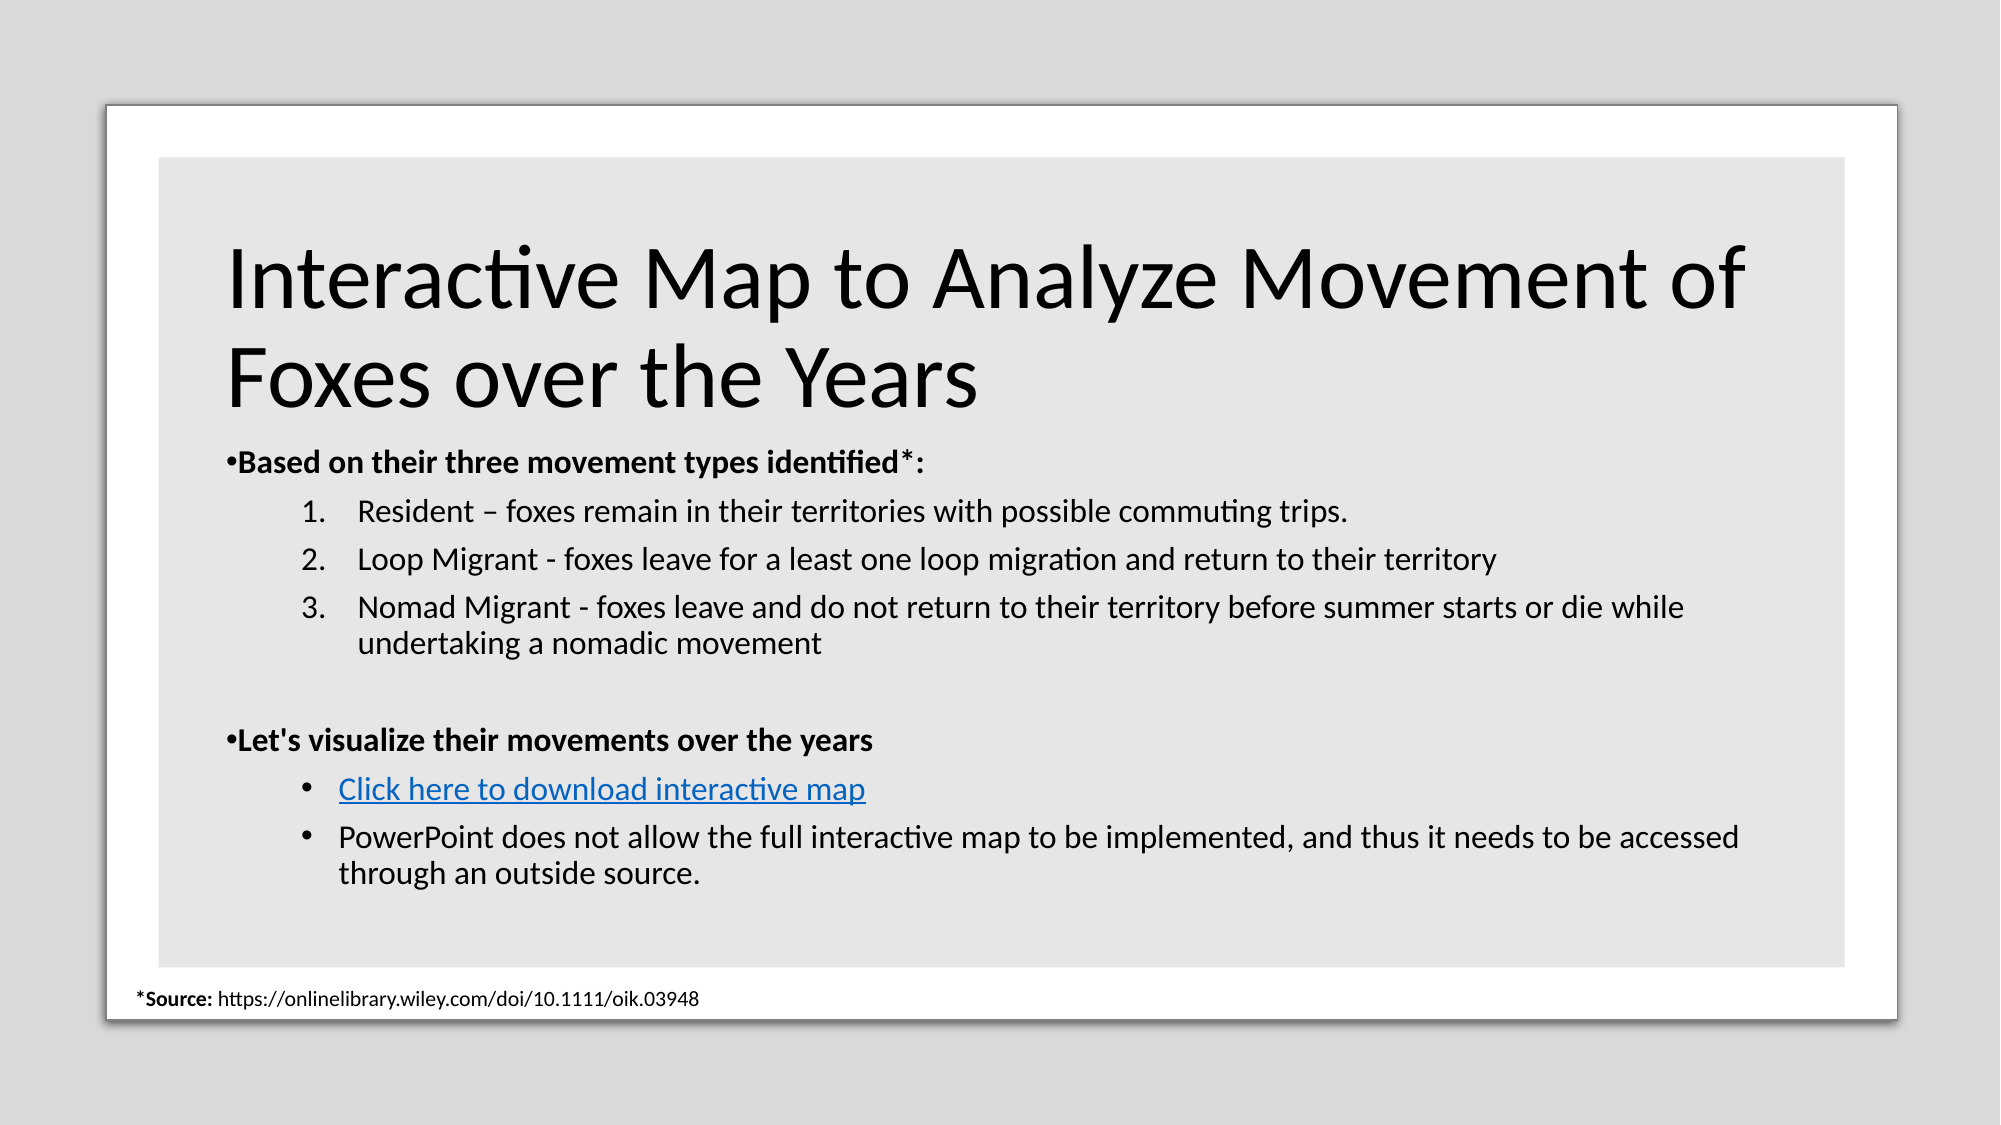

# Interactive Map to Analyze Movement of Foxes over the Years
Based on their three movement types identified*:
Resident – foxes remain in their territories with possible commuting trips.
Loop Migrant - foxes leave for a least one loop migration and return to their territory
Nomad Migrant - foxes leave and do not return to their territory before summer starts or die while undertaking a nomadic movement

Let's visualize their movements over the years
Click here to download interactive map
PowerPoint does not allow the full interactive map to be implemented, and thus it needs to be accessed through an outside source.
*Source: https://onlinelibrary.wiley.com/doi/10.1111/oik.03948